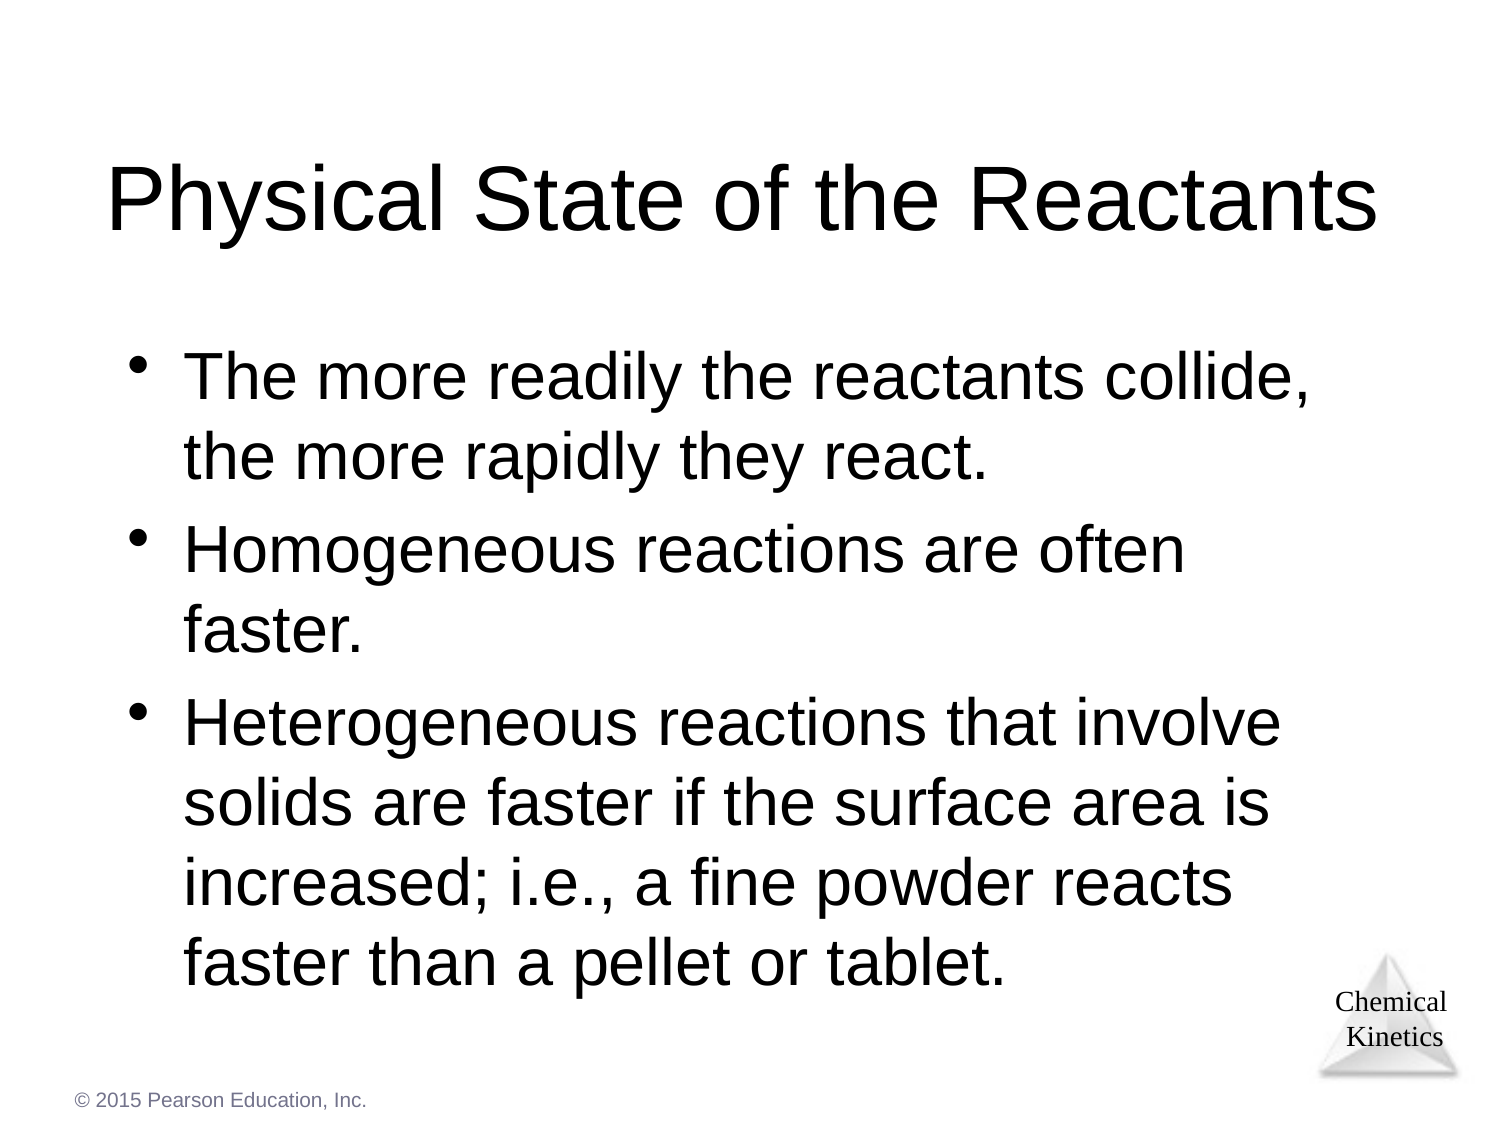

# Physical State of the Reactants
The more readily the reactants collide, the more rapidly they react.
Homogeneous reactions are often faster.
Heterogeneous reactions that involve solids are faster if the surface area is increased; i.e., a fine powder reacts faster than a pellet or tablet.